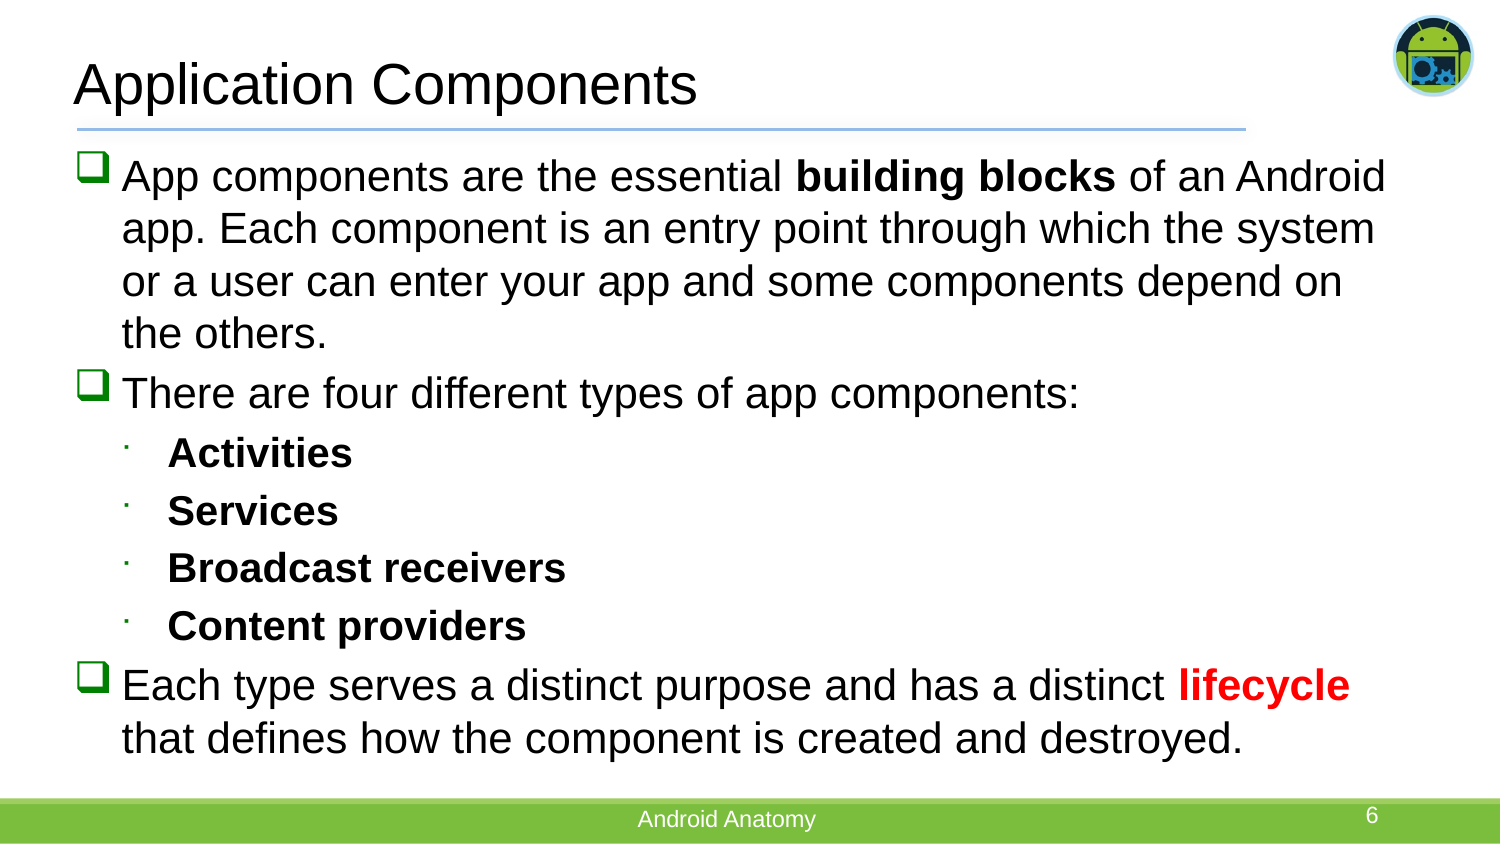

# Application Components
App components are the essential building blocks of an Android app. Each component is an entry point through which the system or a user can enter your app and some components depend on the others.
There are four different types of app components:
Activities
Services
Broadcast receivers
Content providers
Each type serves a distinct purpose and has a distinct lifecycle that defines how the component is created and destroyed.

6
Android Anatomy